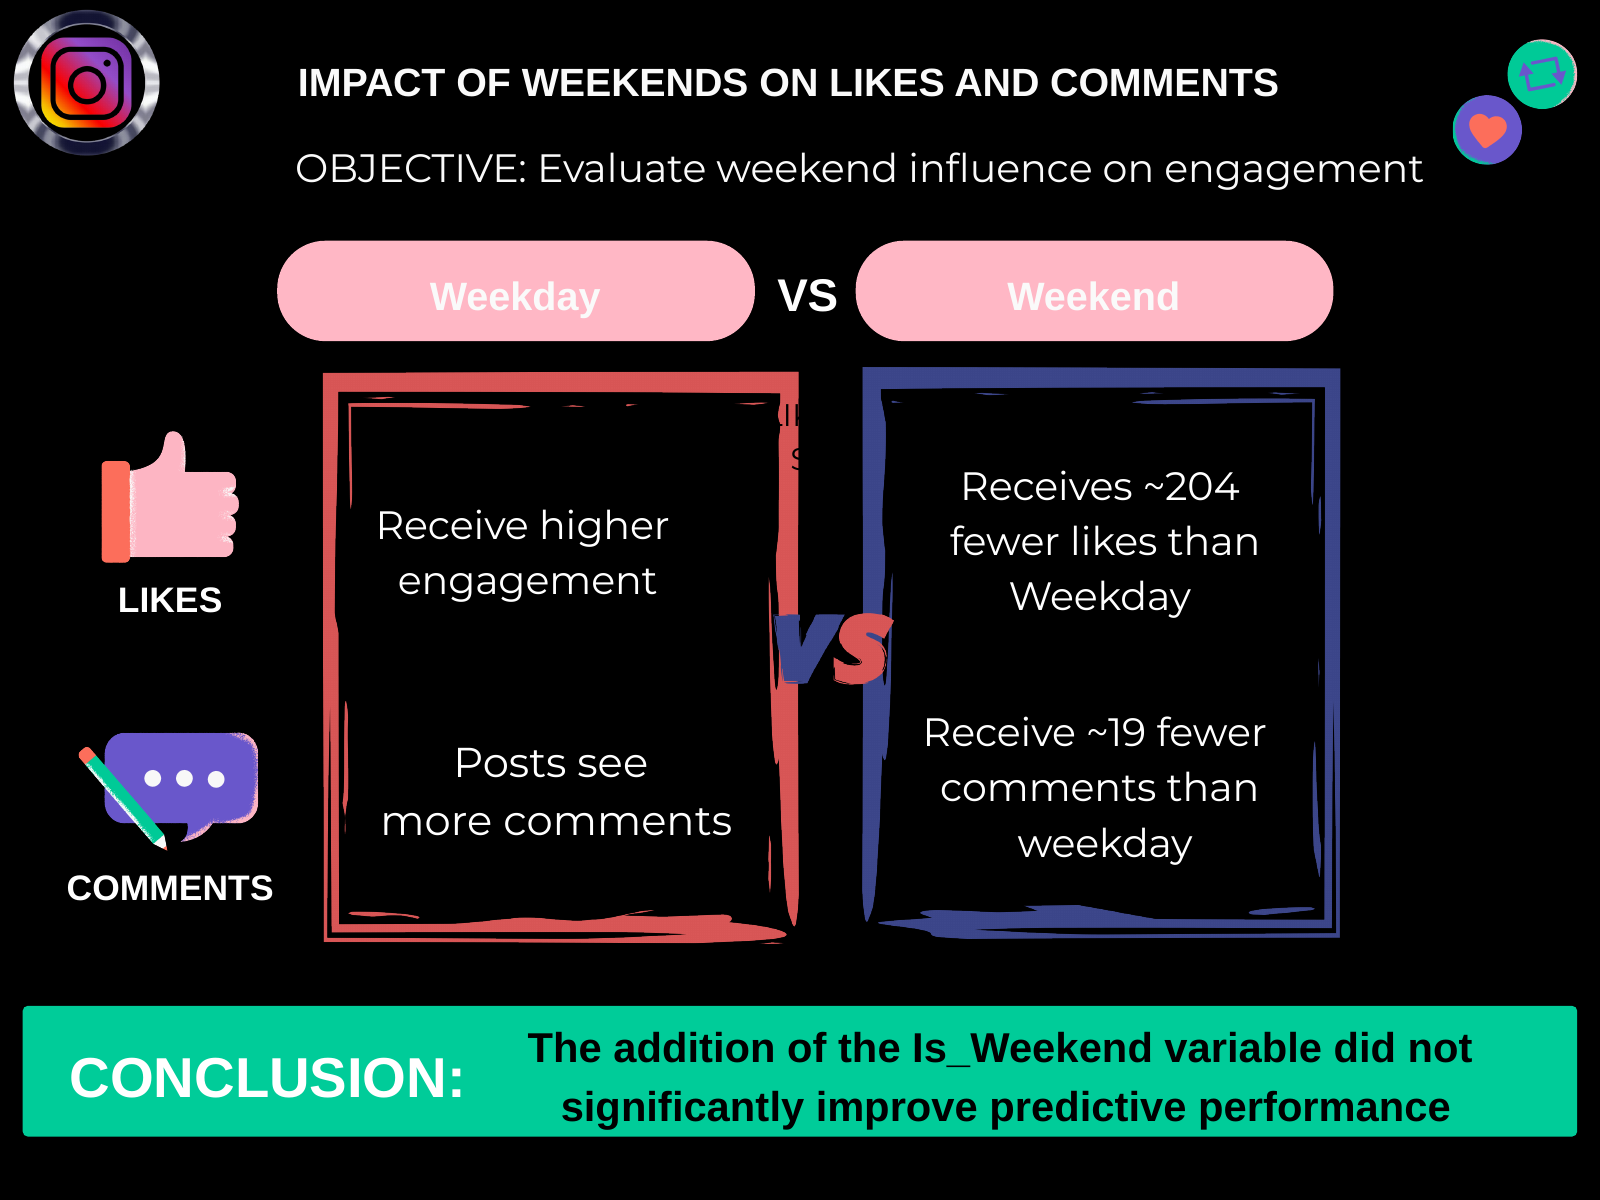

IMPACT OF WEEKENDS ON LIKES AND COMMENTS
OBJECTIVE: Evaluate weekend influence on engagement

 Weekday

 Weekend
VS

LIKES

Receives ~204
 fewer likes than Weekday
Receive higher
engagement

LIKES
Receive ~19 fewer
comments than
 weekday
Posts see
more comments

COMMENTS

The addition of the Is_Weekend variable did not
significantly improve predictive performance
CONCLUSION: